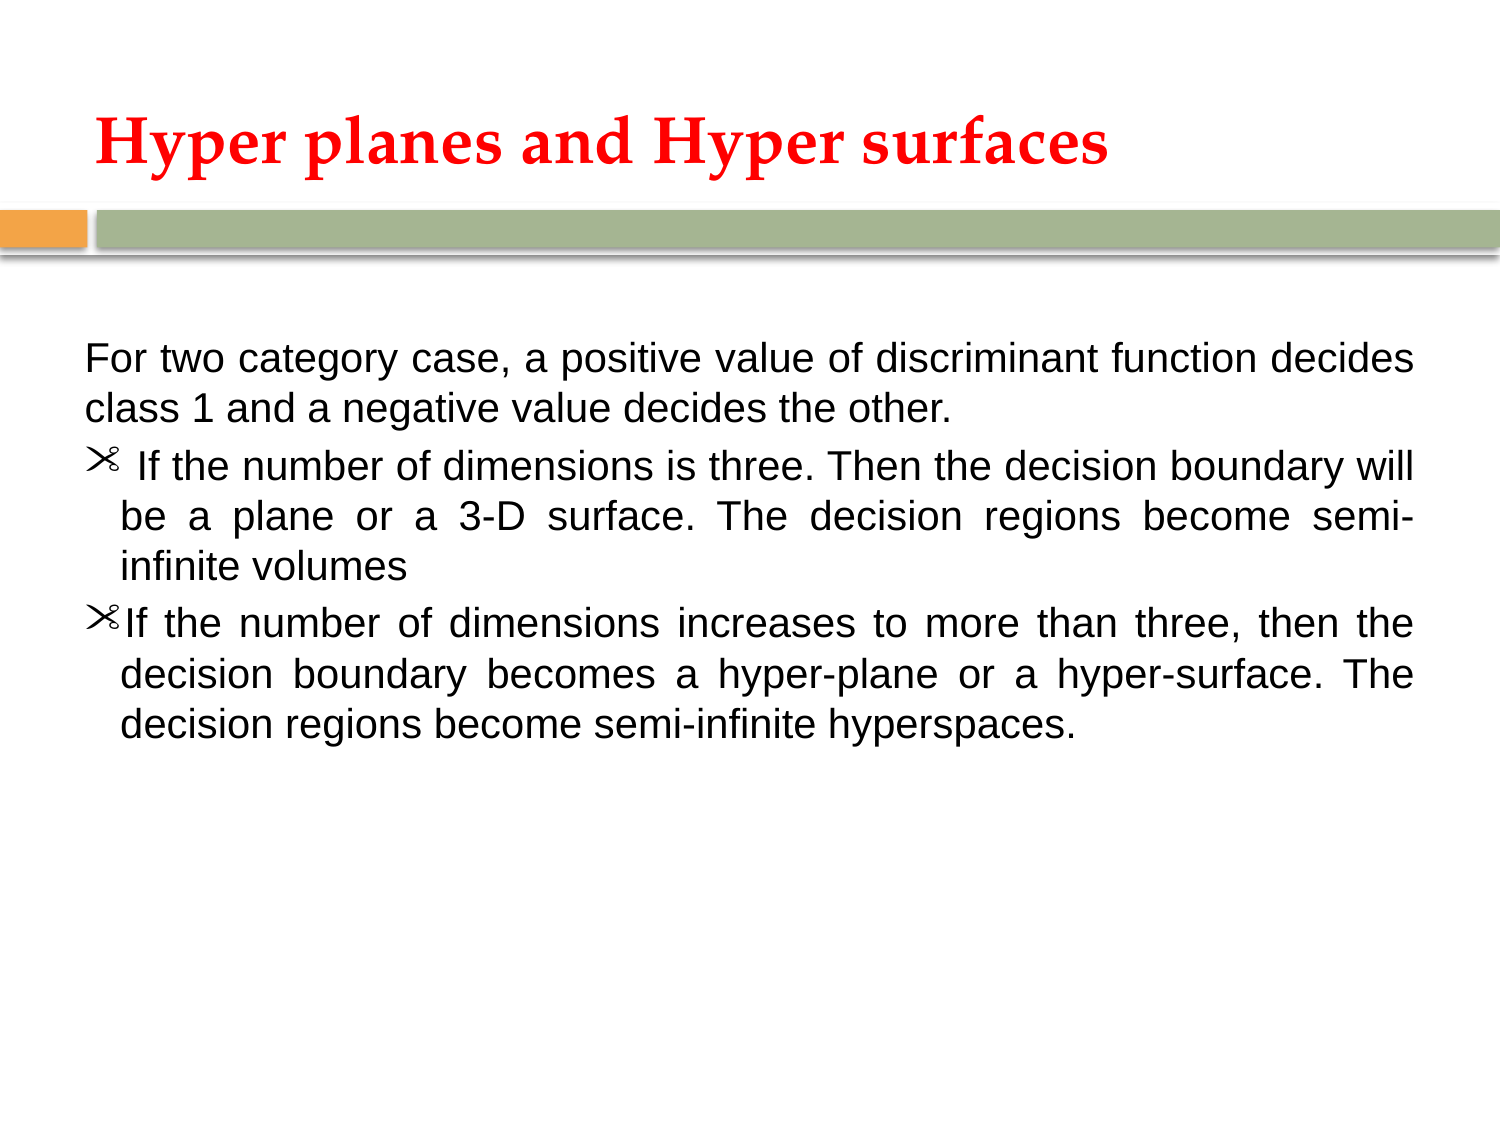

Hyper planes and Hyper surfaces

For two category case, a positive value of discriminant function decides class 1 and a negative value decides the other.
 If the number of dimensions is three. Then the decision boundary will be a plane or a 3-D surface. The decision regions become semi-infinite volumes
If the number of dimensions increases to more than three, then the decision boundary becomes a hyper-plane or a hyper-surface. The decision regions become semi-infinite hyperspaces.